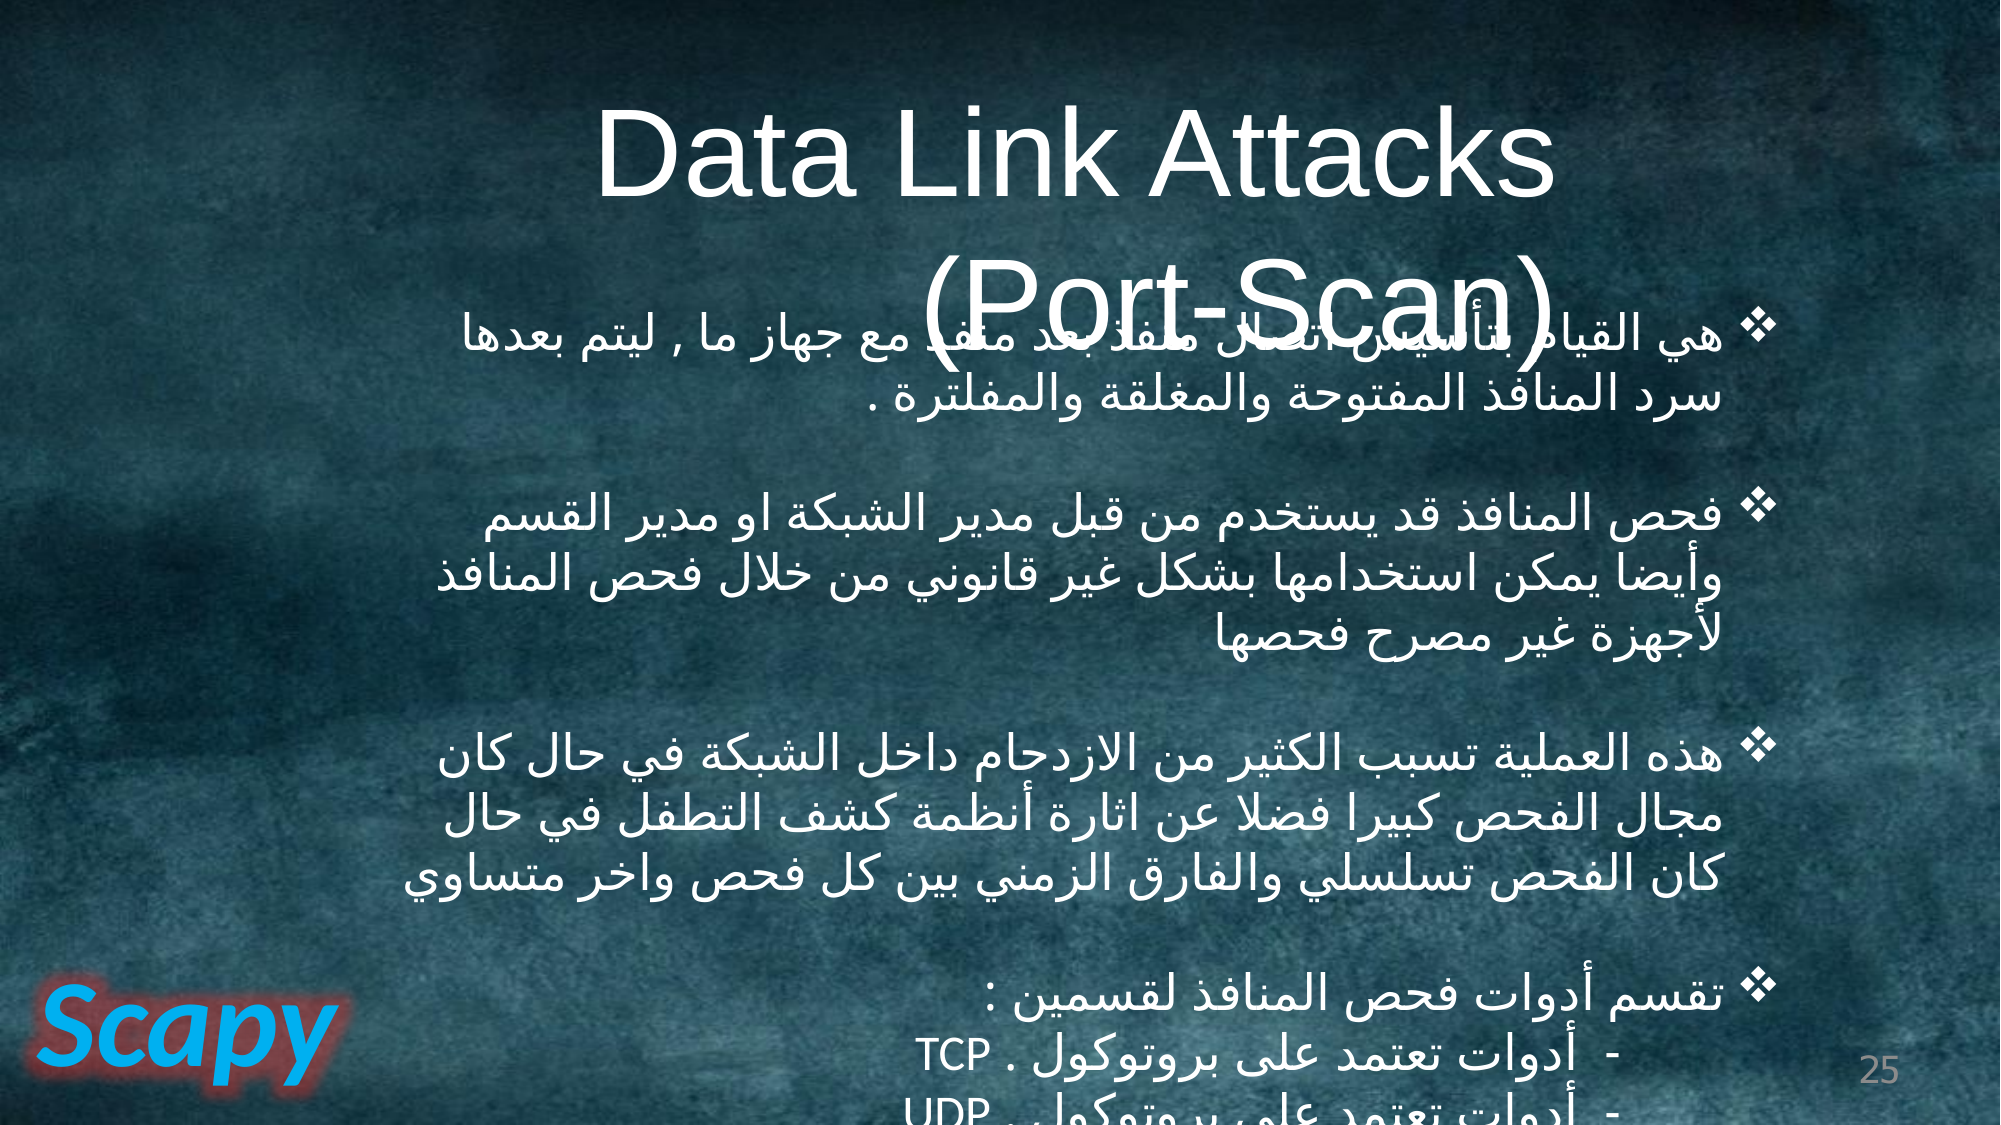

Data Link Attacks (Port-Scan)
هي القيام بتأسيس اتصال منفذ بعد منفذ مع جهاز ما , ليتم بعدها سرد المنافذ المفتوحة والمغلقة والمفلترة .

فحص المنافذ قد يستخدم من قبل مدير الشبكة او مدير القسم وأيضا يمكن استخدامها بشكل غير قانوني من خلال فحص المنافذ لأجهزة غير مصرح فحصها

هذه العملية تسبب الكثير من الازدحام داخل الشبكة في حال كان مجال الفحص كبيرا فضلا عن اثارة أنظمة كشف التطفل في حال كان الفحص تسلسلي والفارق الزمني بين كل فحص واخر متساوي

تقسم أدوات فحص المنافذ لقسمين :
        -  أدوات تعتمد على بروتوكول . TCP
        -  أدوات تعتمد على بروتوكول . UDP

Scapy
25